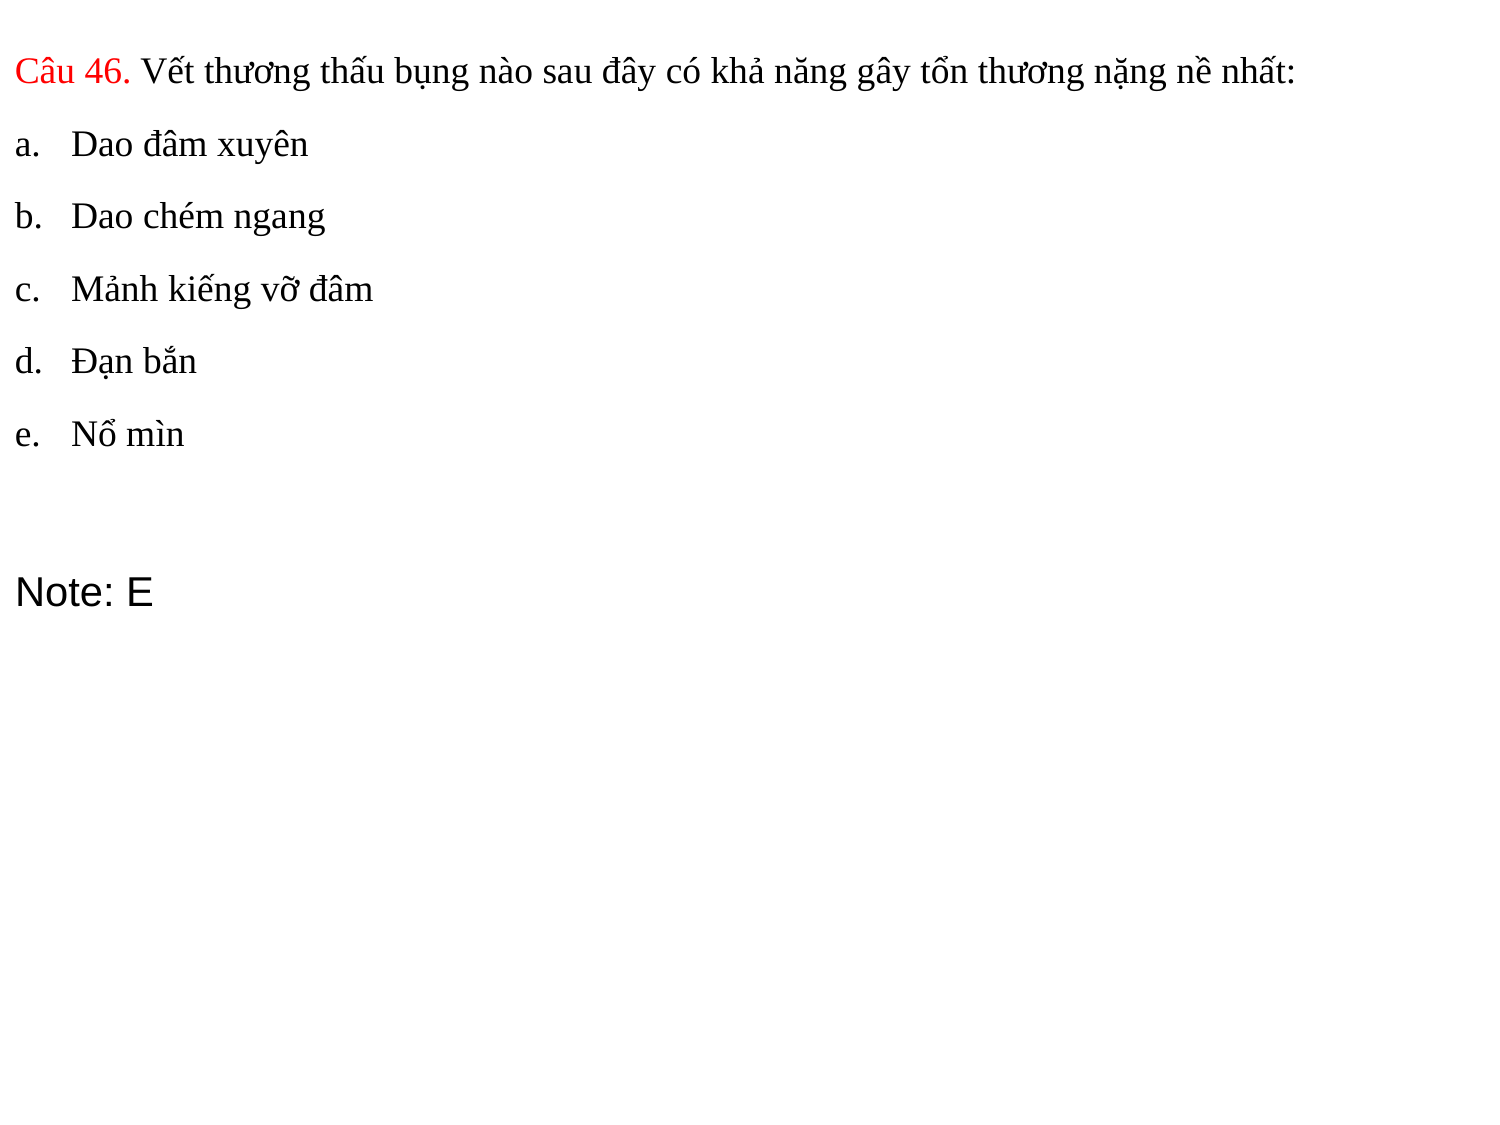

Câu 46. Vết thương thấu bụng nào sau đây có khả năng gây tổn thương nặng nề nhất:
Dao đâm xuyên
Dao chém ngang
Mảnh kiếng vỡ đâm
Đạn bắn
Nổ mìn
Note: E